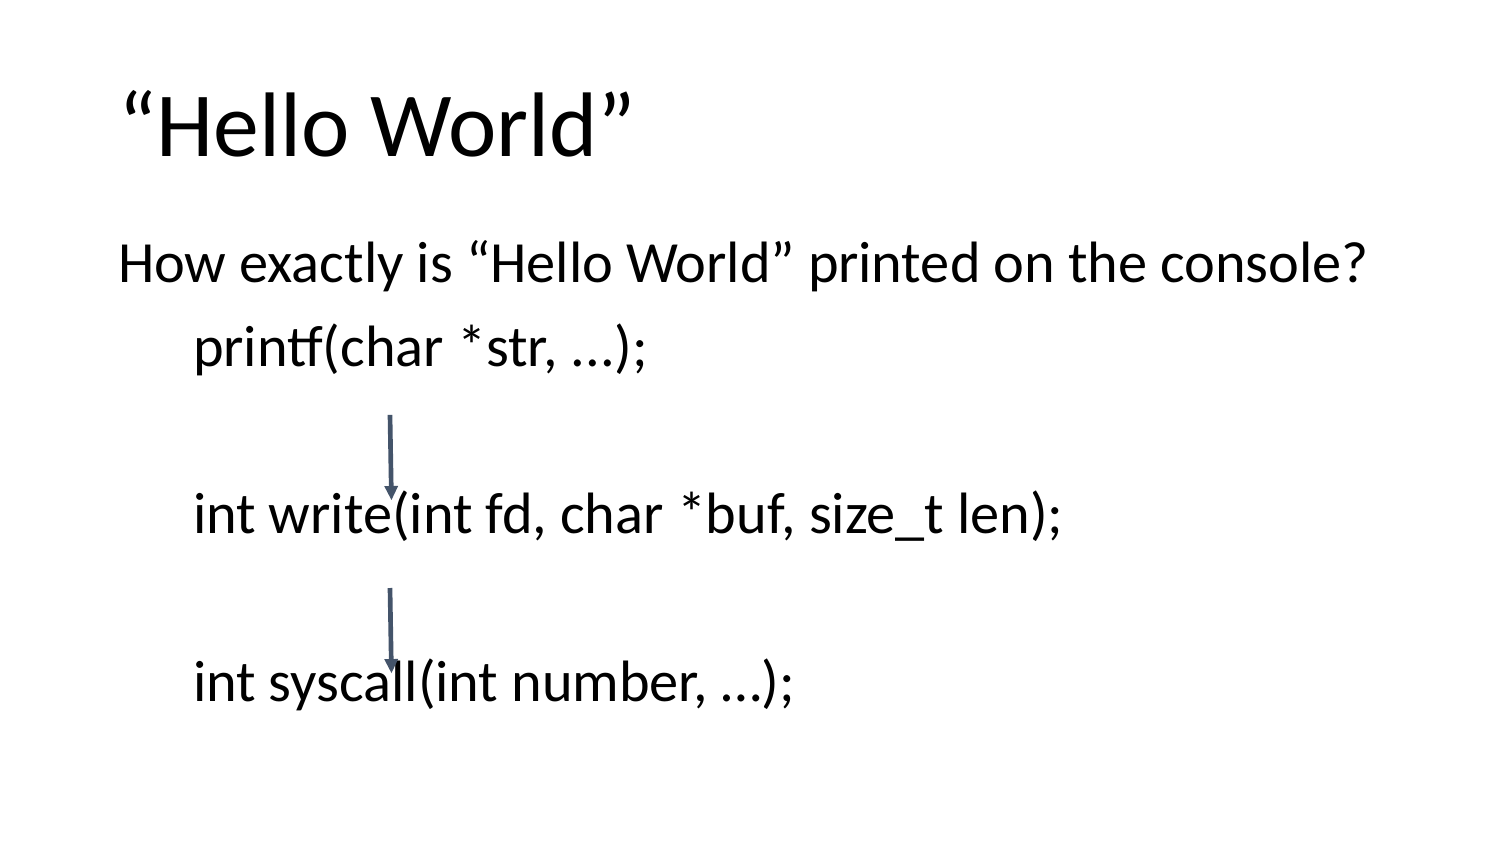

# “Hello World”
How exactly is “Hello World” printed on the console?
printf(char *str, ...);

int write(int fd, char *buf, size_t len);

int syscall(int number, …);